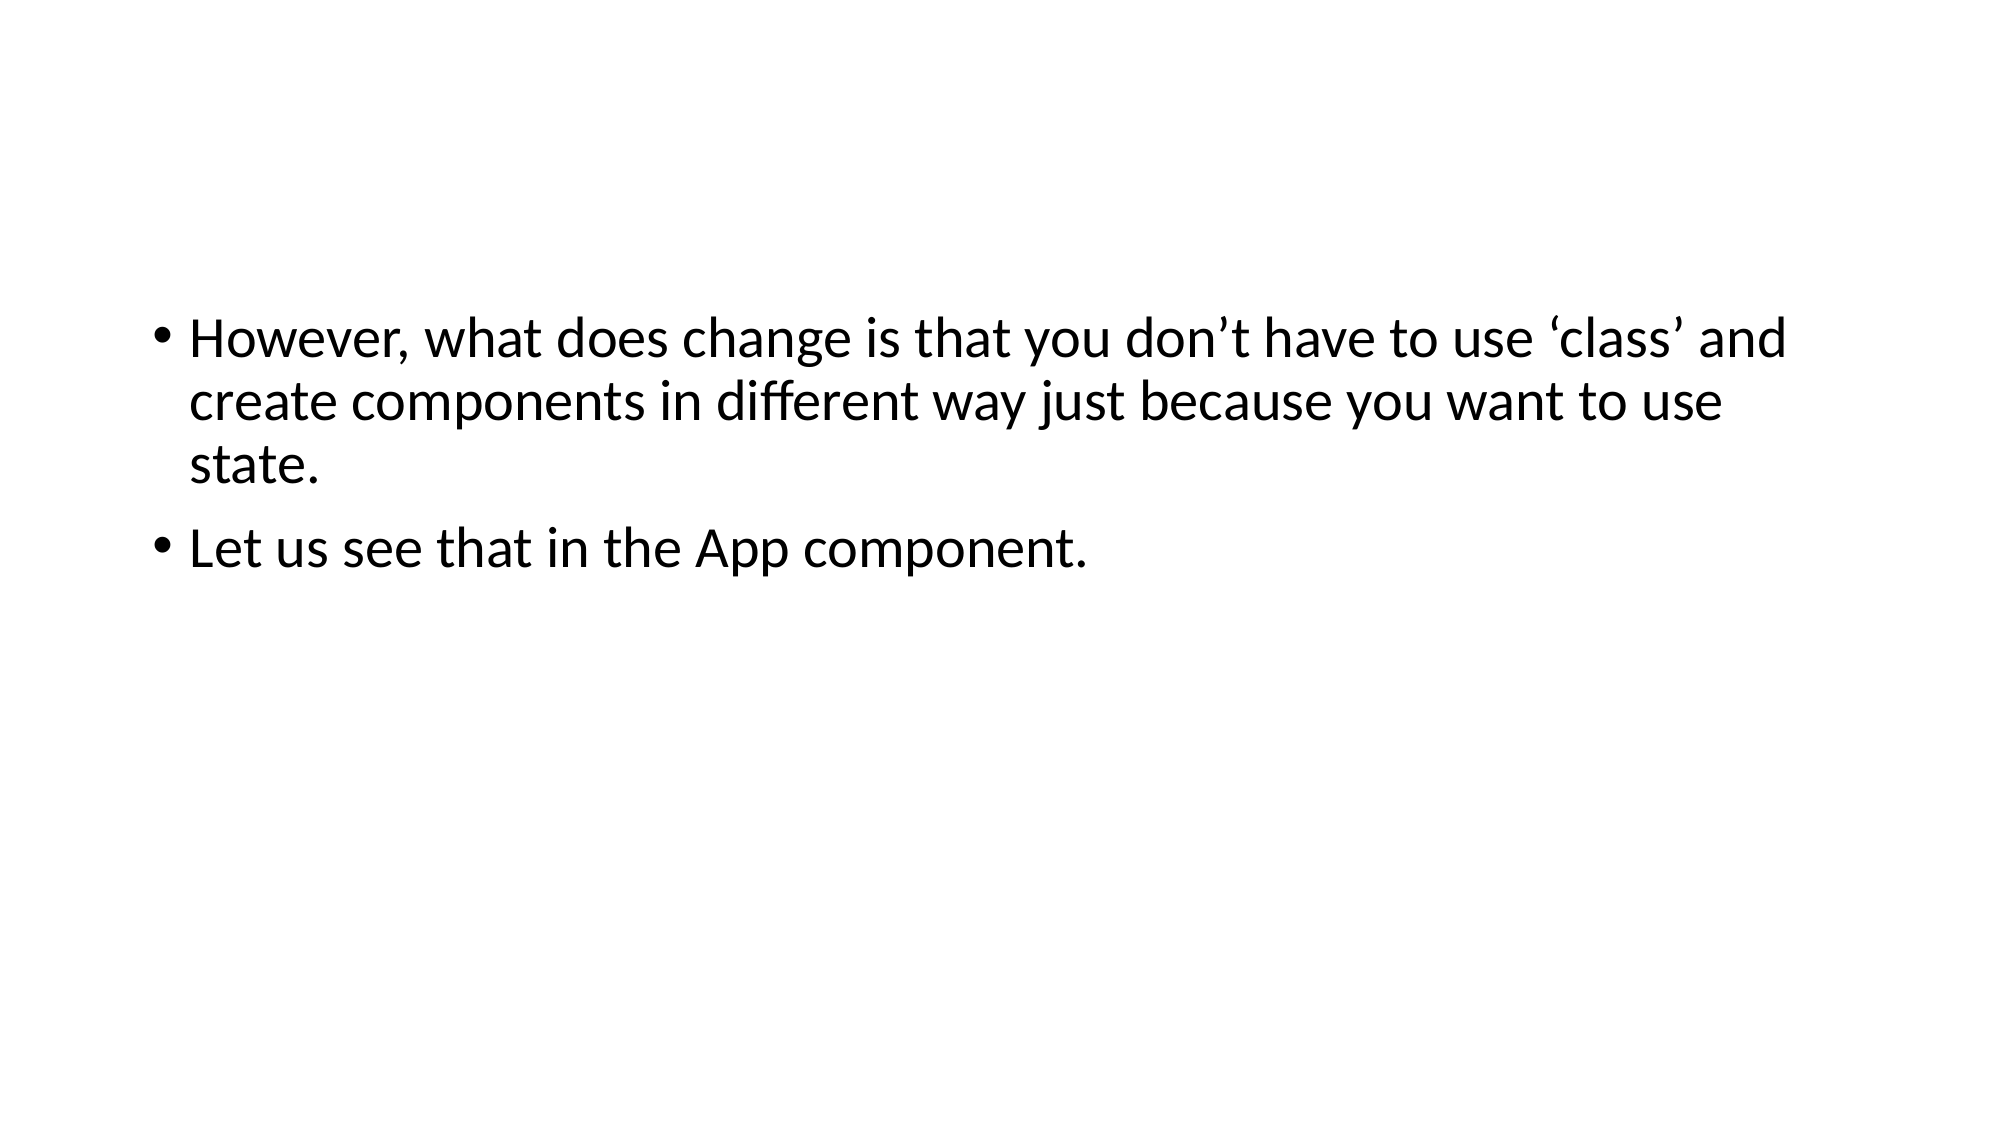

#
However, what does change is that you don’t have to use ‘class’ and create components in different way just because you want to use state.
Let us see that in the App component.